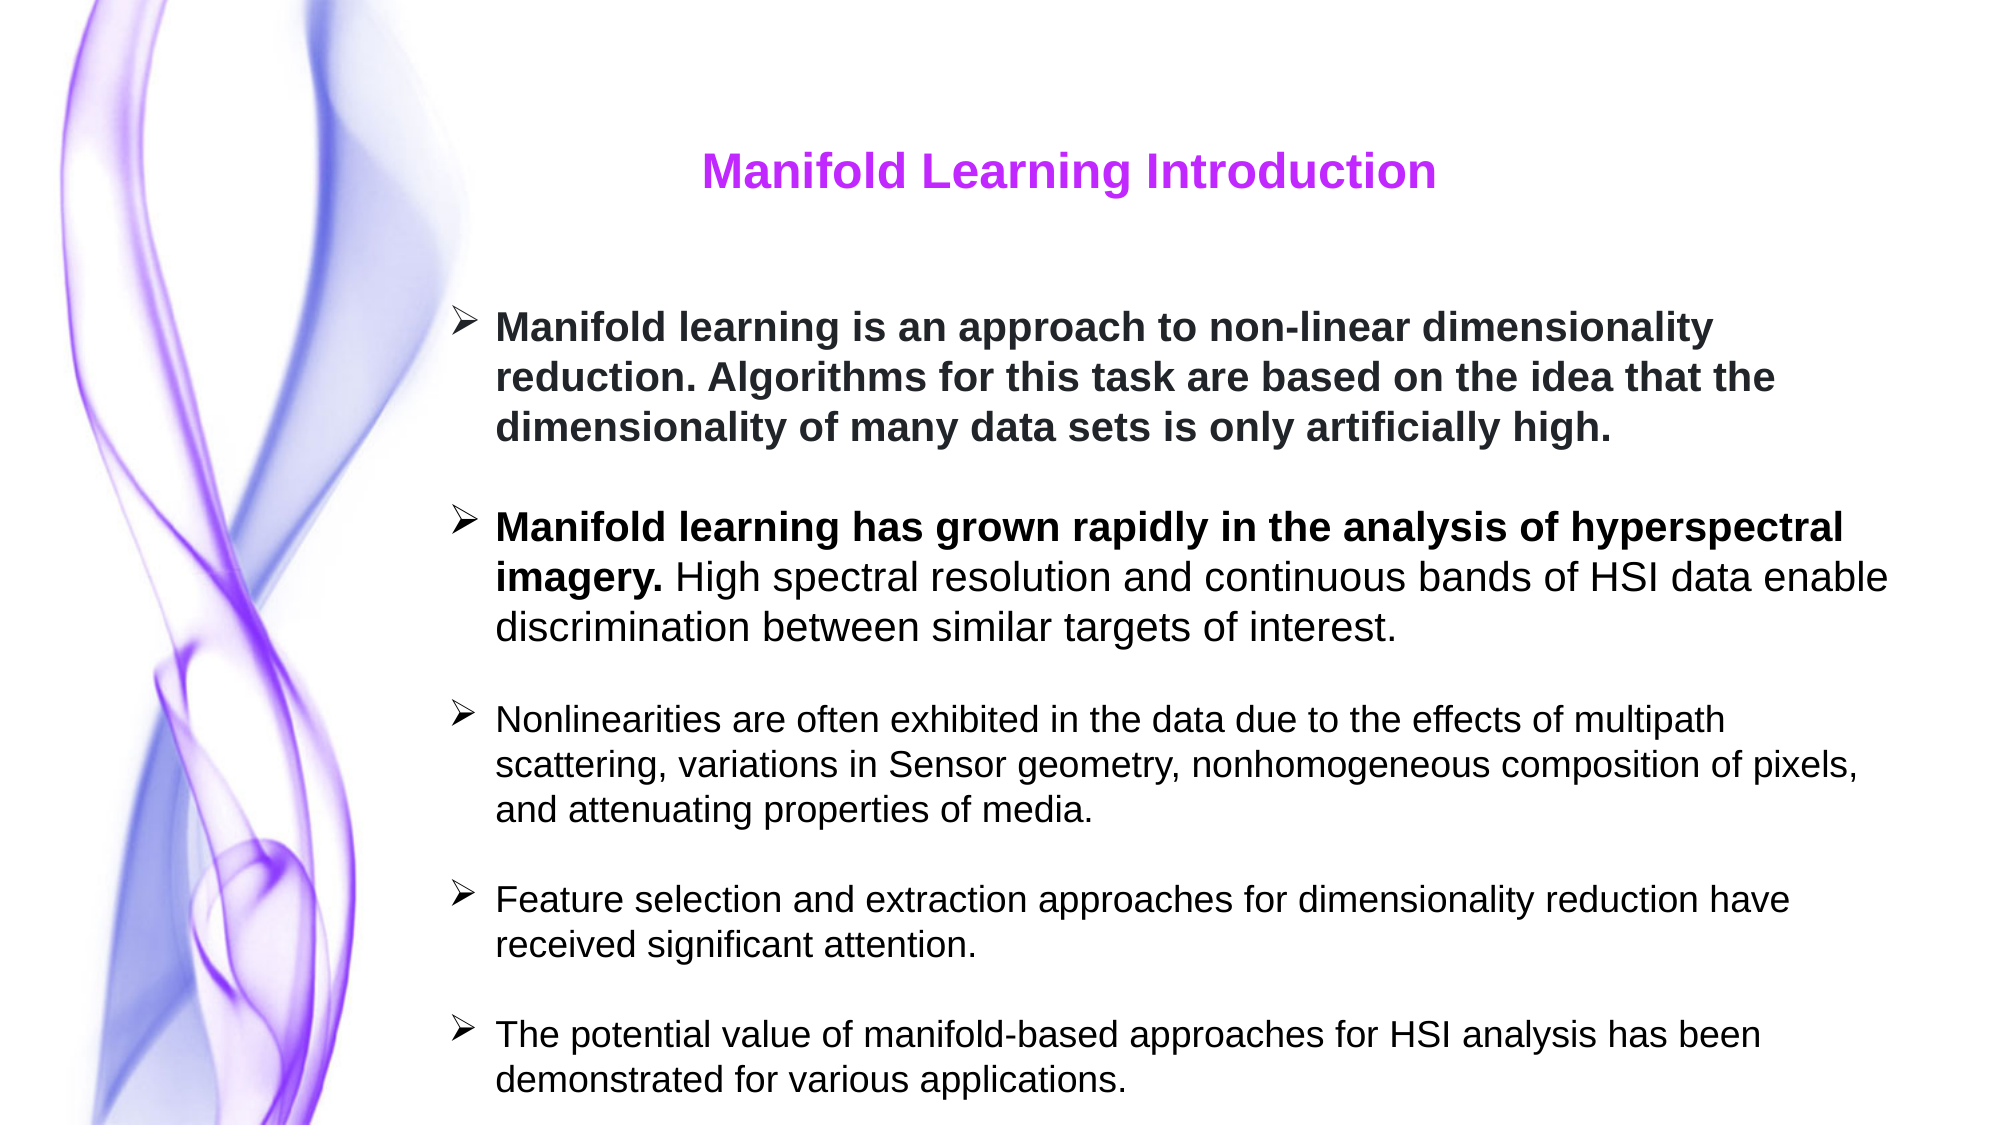

Manifold Learning Introduction
Manifold learning is an approach to non-linear dimensionality reduction. Algorithms for this task are based on the idea that the dimensionality of many data sets is only artificially high.

Manifold learning has grown rapidly in the analysis of hyperspectral imagery. High spectral resolution and continuous bands of HSI data enable discrimination between similar targets of interest.

Nonlinearities are often exhibited in the data due to the effects of multipath scattering, variations in Sensor geometry, nonhomogeneous composition of pixels, and attenuating properties of media.

Feature selection and extraction approaches for dimensionality reduction have received significant attention.

The potential value of manifold-based approaches for HSI analysis has been demonstrated for various applications.